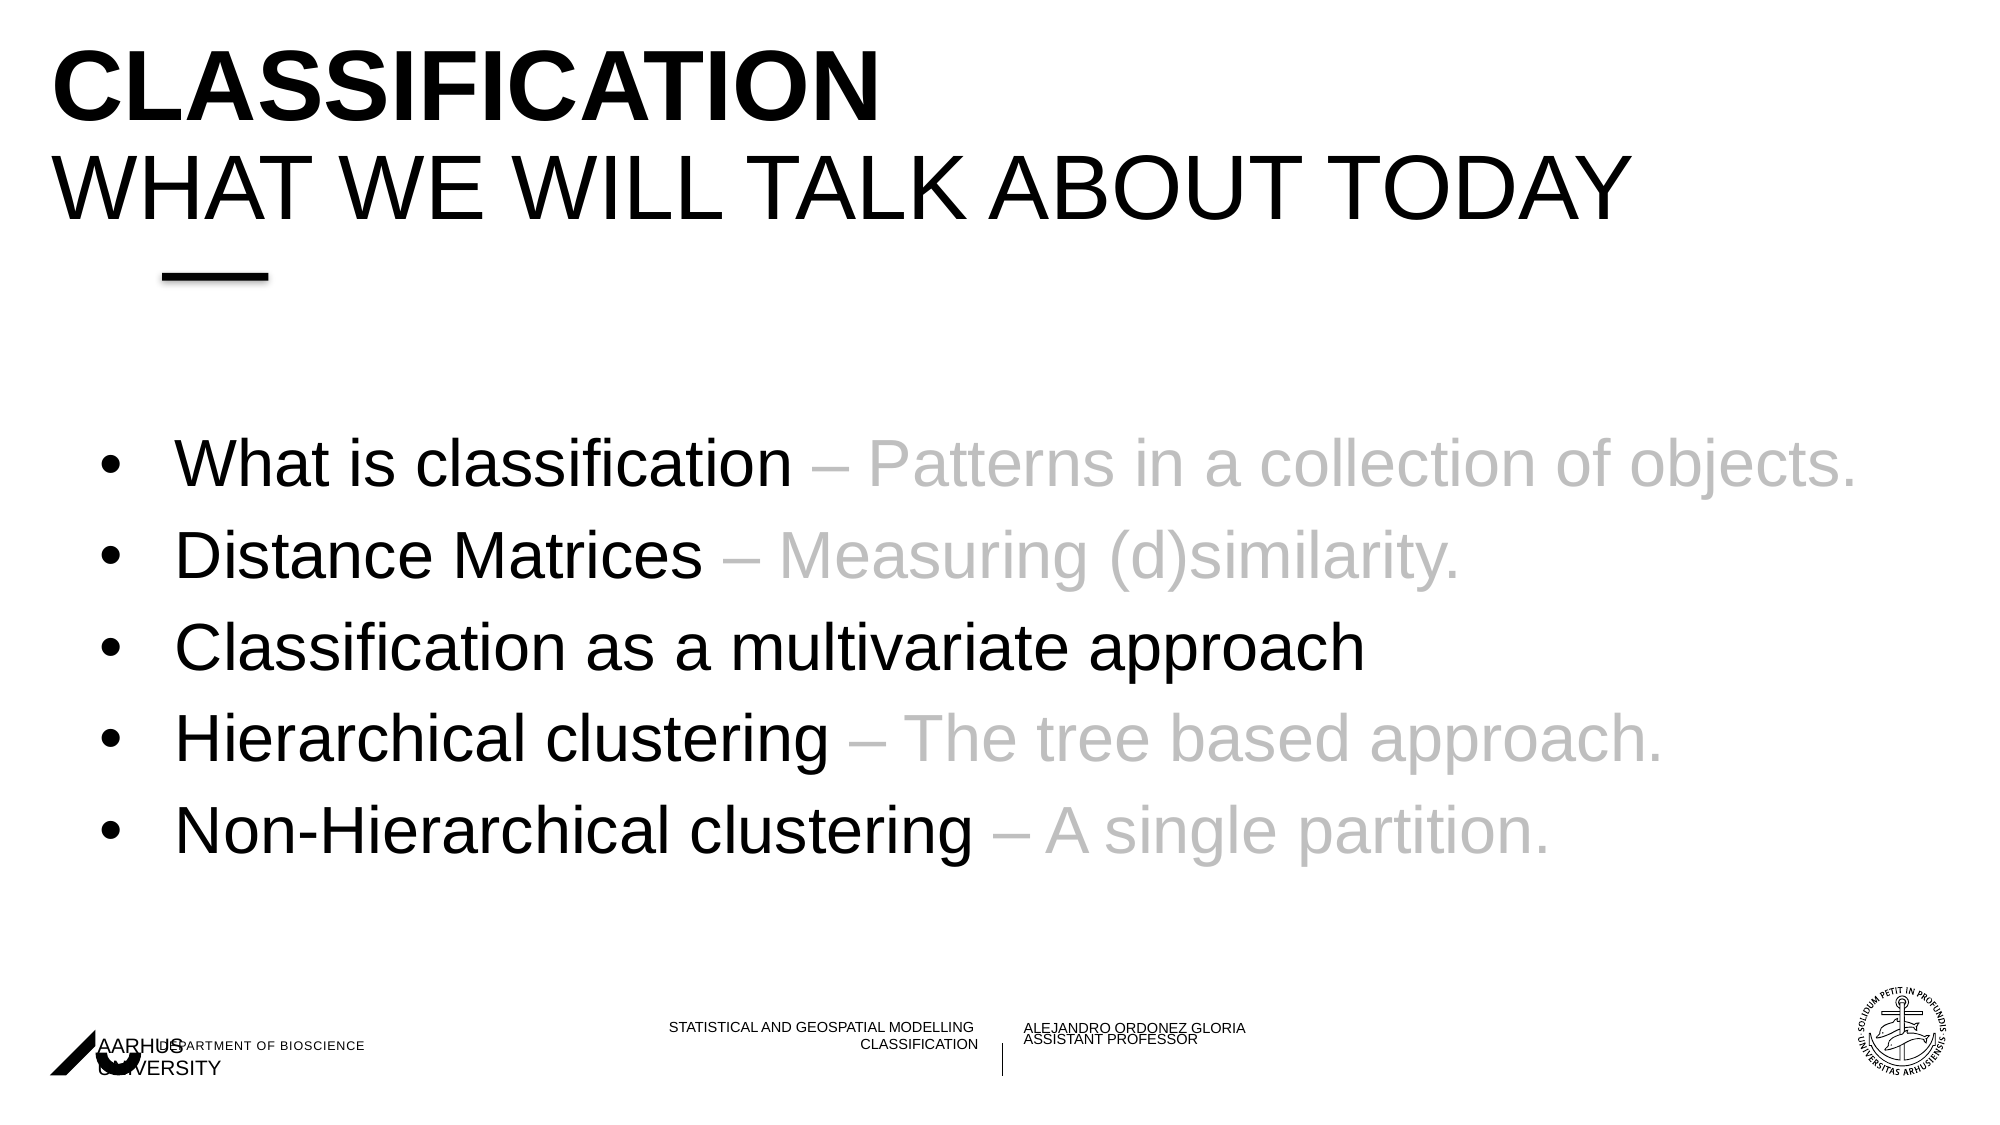

# Classification What we will talk about today
What is classification – Patterns in a collection of objects.
Distance Matrices – Measuring (d)similarity.
Classification as a multivariate approach
Hierarchical clustering – The tree based approach.
Non-Hierarchical clustering – A single partition.
01/11/202227/08/2018